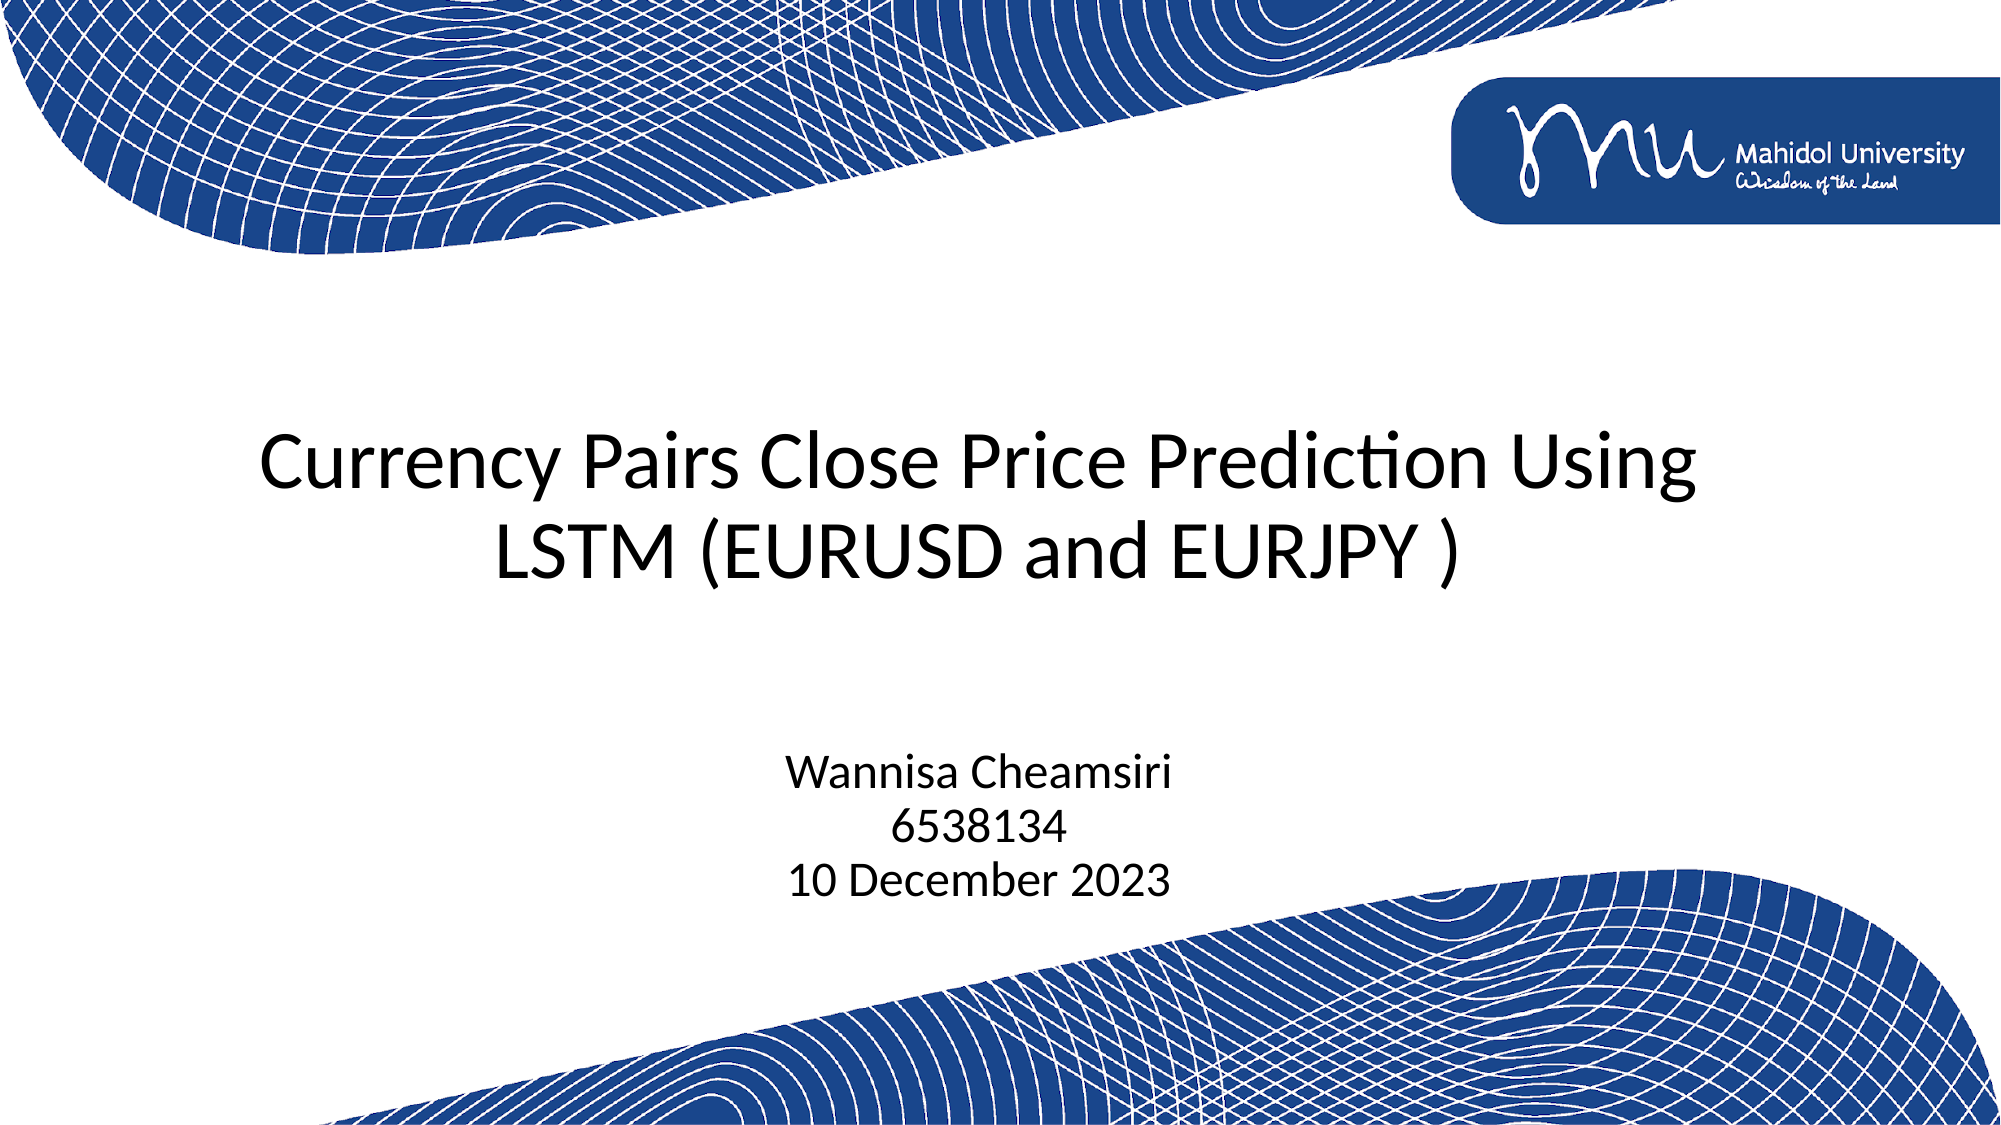

# Currency Pairs Close Price Prediction Using LSTM (EURUSD and EURJPY )
Wannisa Cheamsiri
6538134
10 December 2023